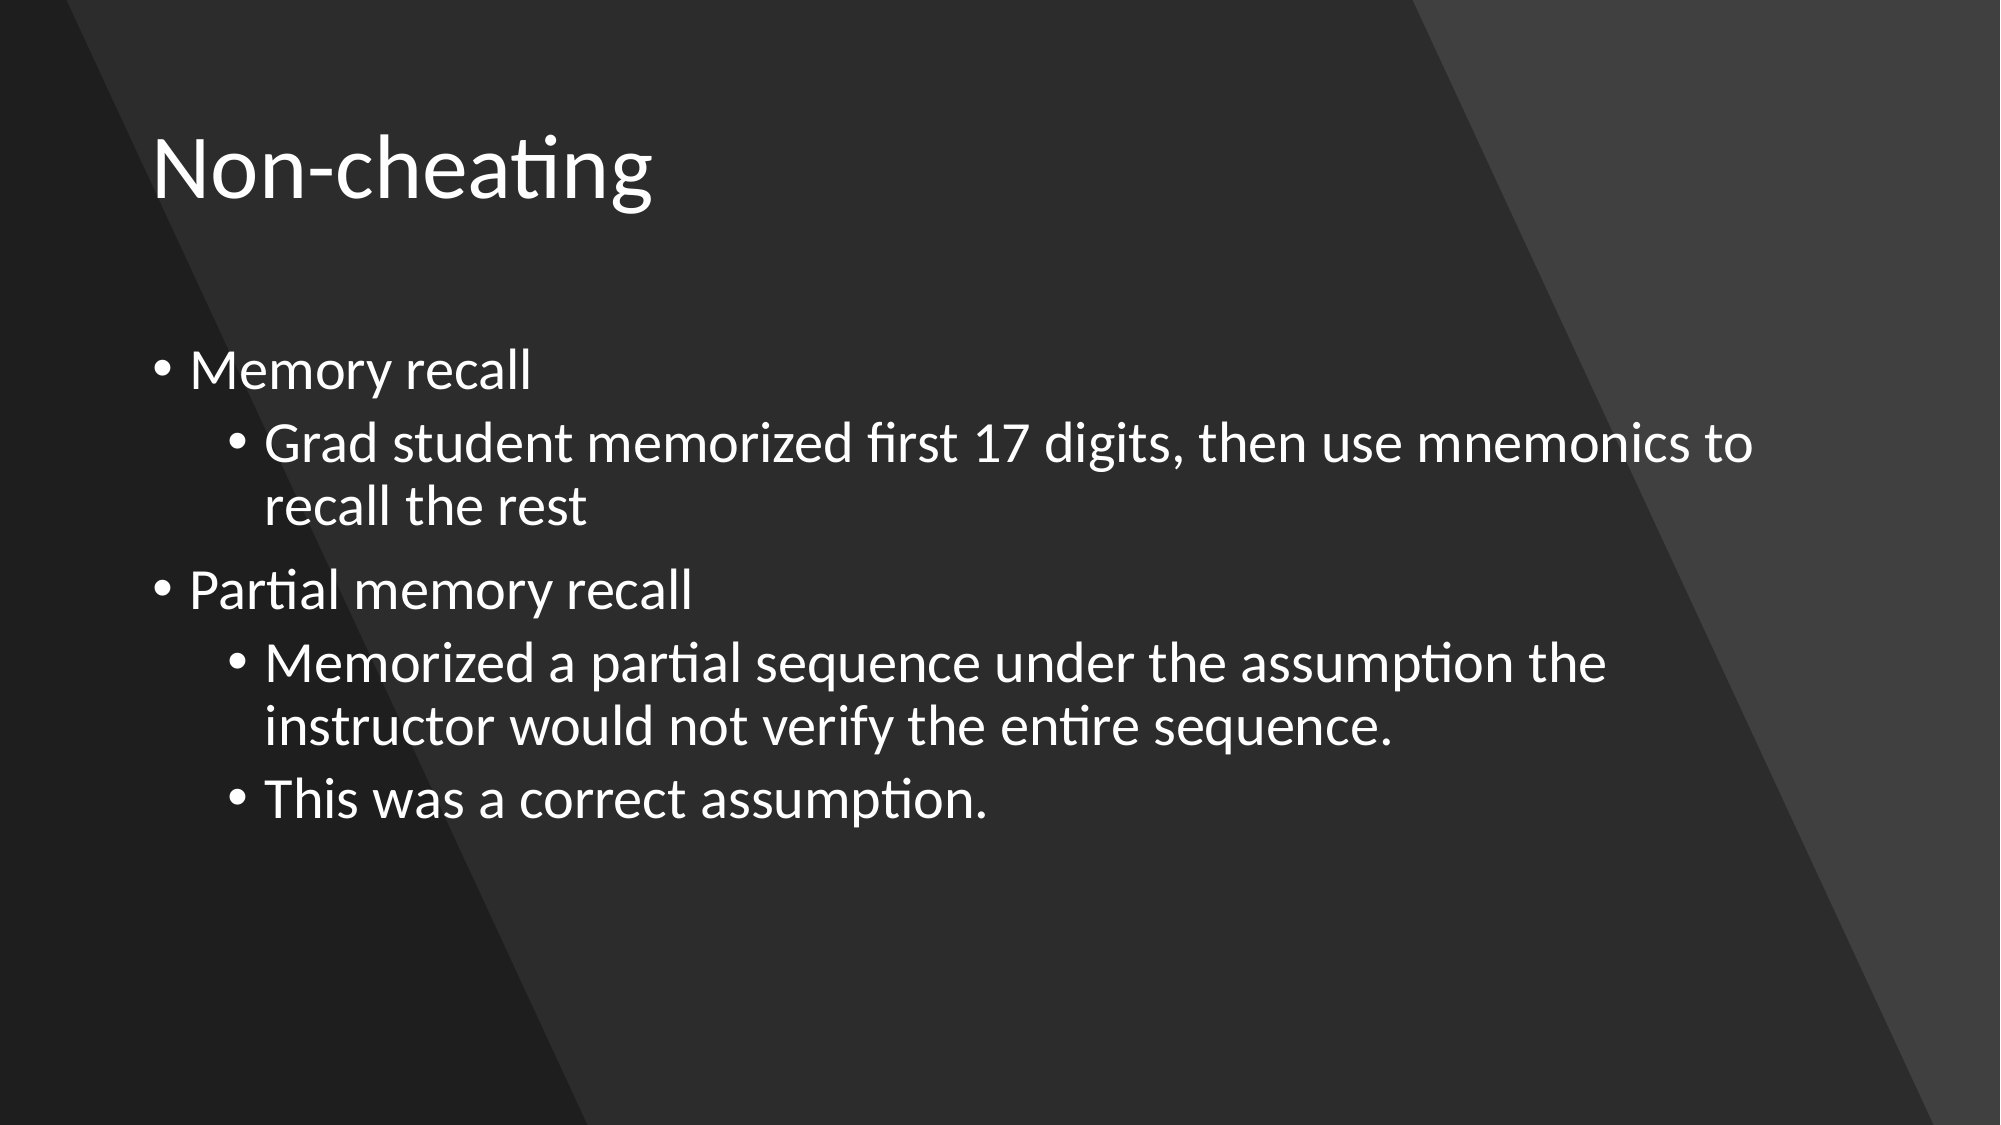

# Non-cheating
Memory recall
Grad student memorized first 17 digits, then use mnemonics to recall the rest
Partial memory recall
Memorized a partial sequence under the assumption the instructor would not verify the entire sequence.
This was a correct assumption.